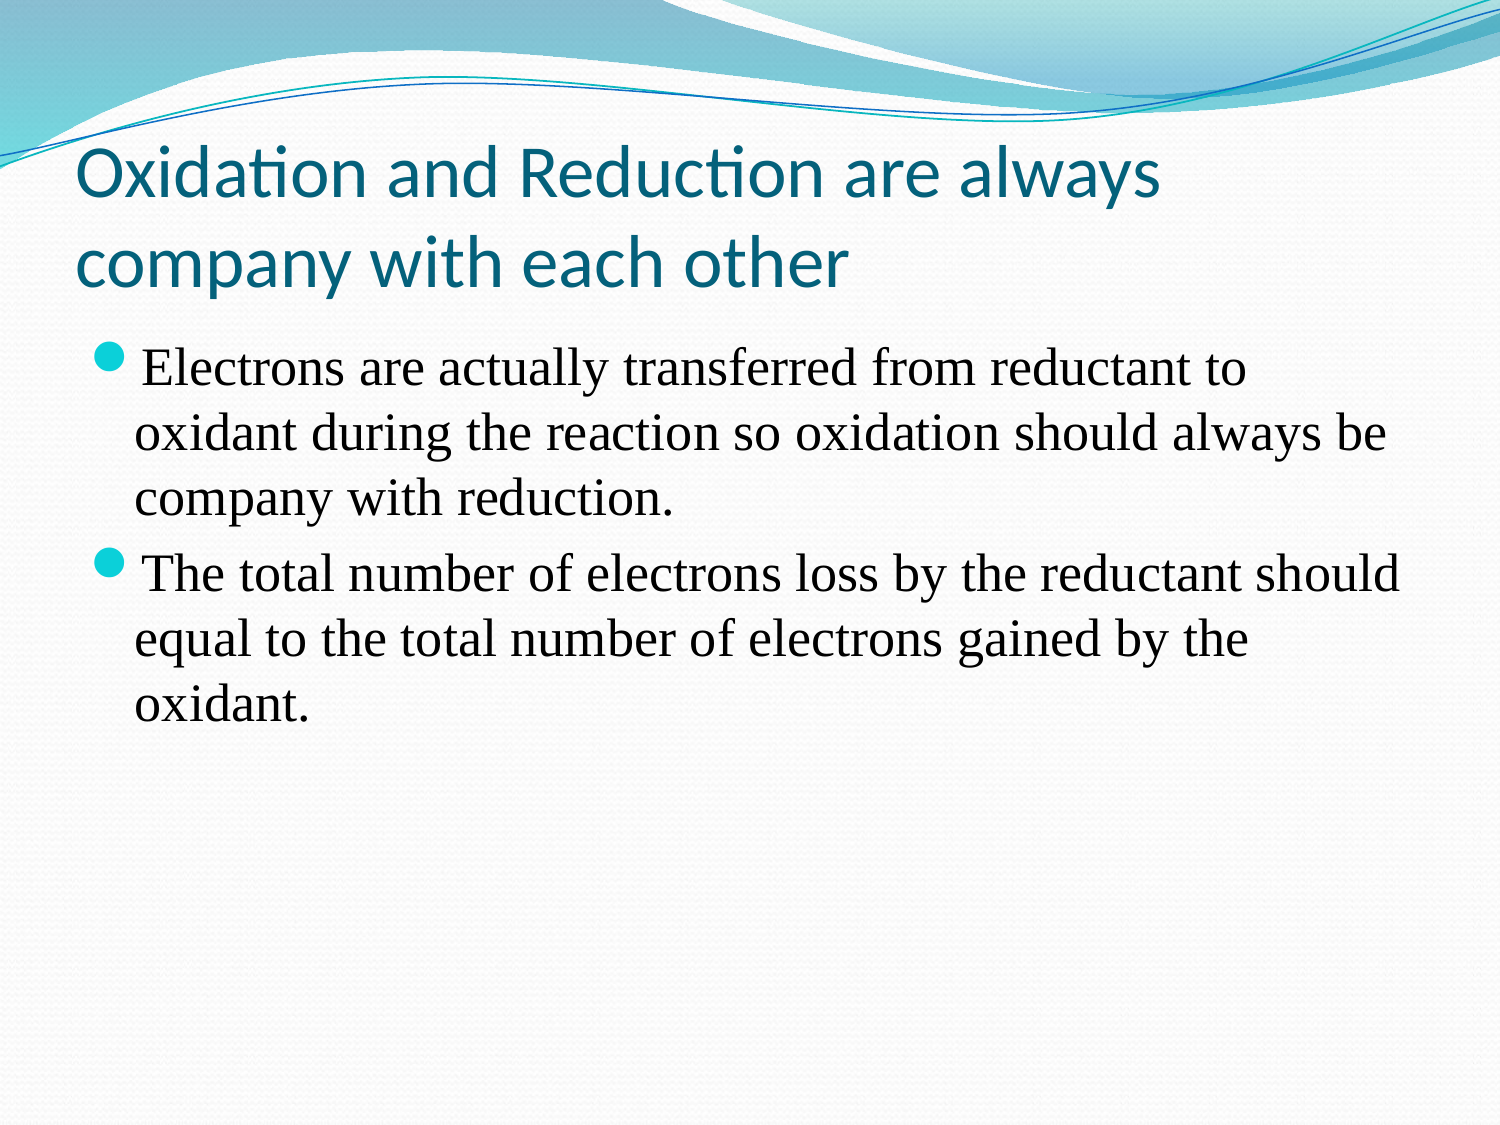

# Oxidation and Reduction are always company with each other
Electrons are actually transferred from reductant to oxidant during the reaction so oxidation should always be company with reduction.
The total number of electrons loss by the reductant should equal to the total number of electrons gained by the oxidant.